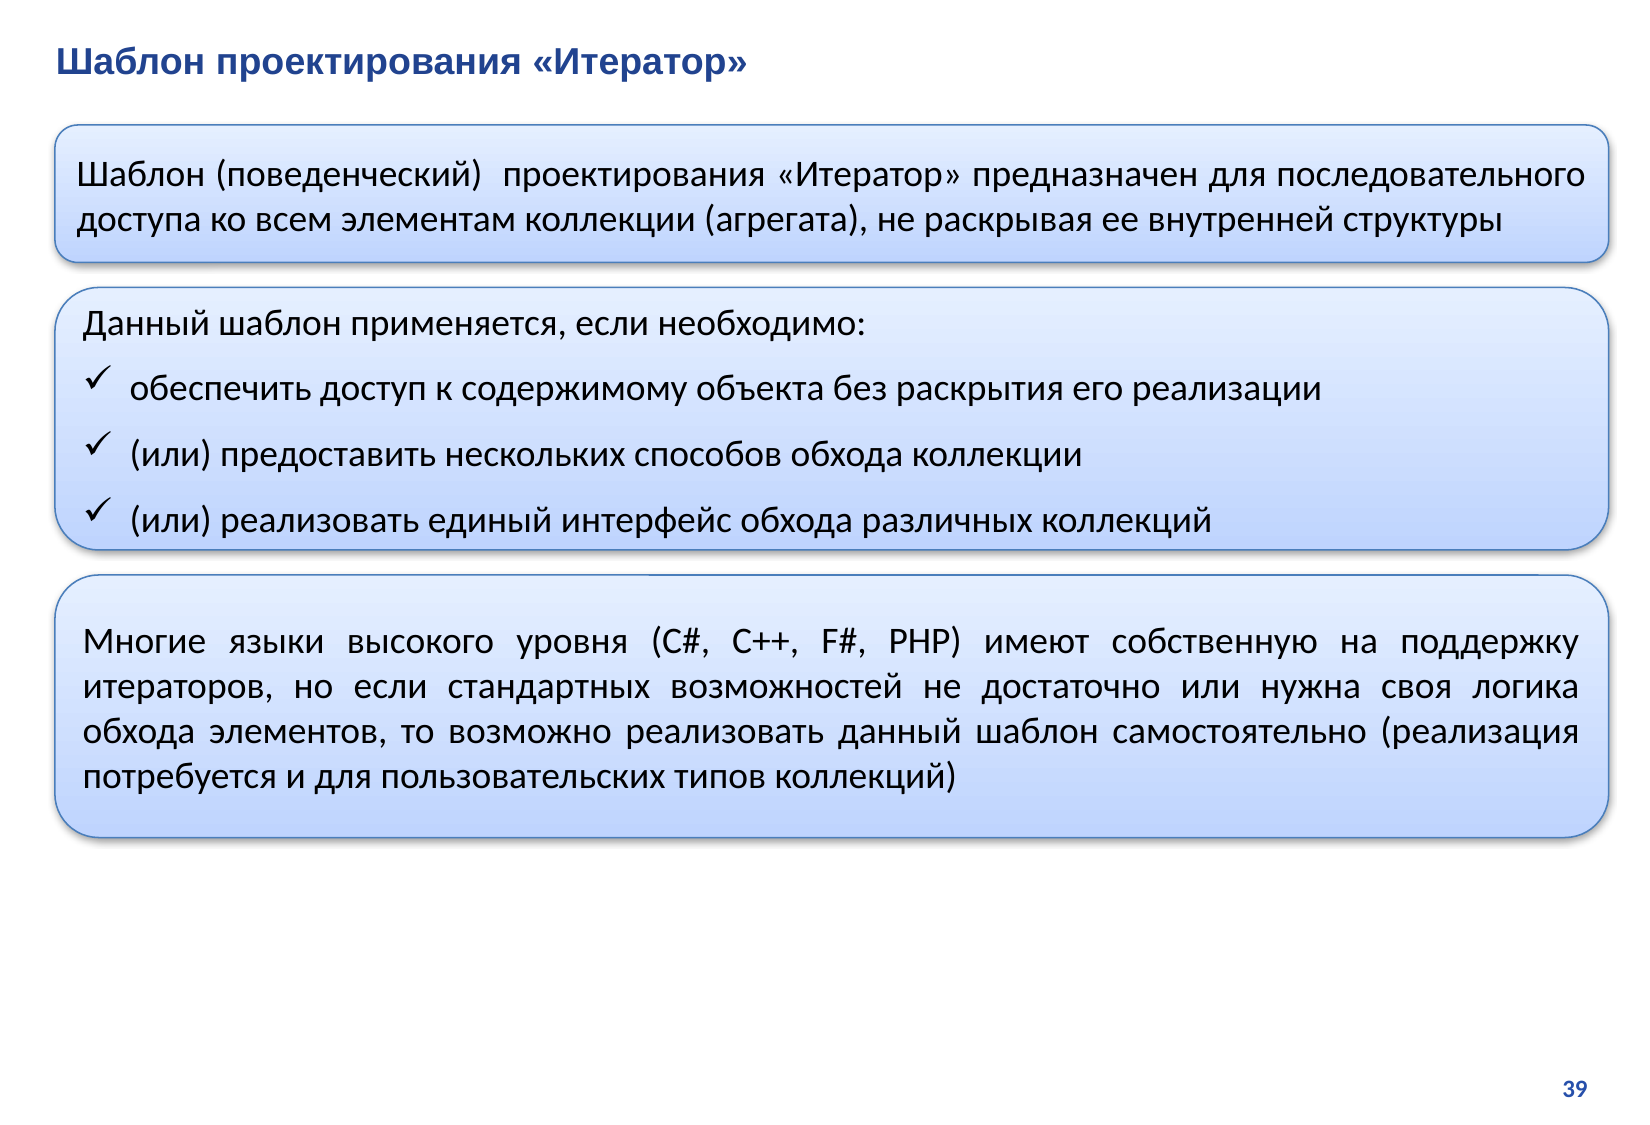

# Шаблон проектирования «Итератор»
Шаблон (поведенческий)  проектирования «Итератор» предназначен для последовательного доступа ко всем элементам коллекции (агрегата), не раскрывая ее внутренней структуры
Данный шаблон применяется, если необходимо:
обеспечить доступ к содержимому объекта без раскрытия его реализации
(или) предоставить нескольких способов обхода коллекции
(или) реализовать единый интерфейс обхода различных коллекций
Многие языки высокого уровня (C#, C++, F#, PHP) имеют собственную на поддержку итераторов, но если стандартных возможностей не достаточно или нужна своя логика обхода элементов, то возможно реализовать данный шаблон самостоятельно (реализация потребуется и для пользовательских типов коллекций)